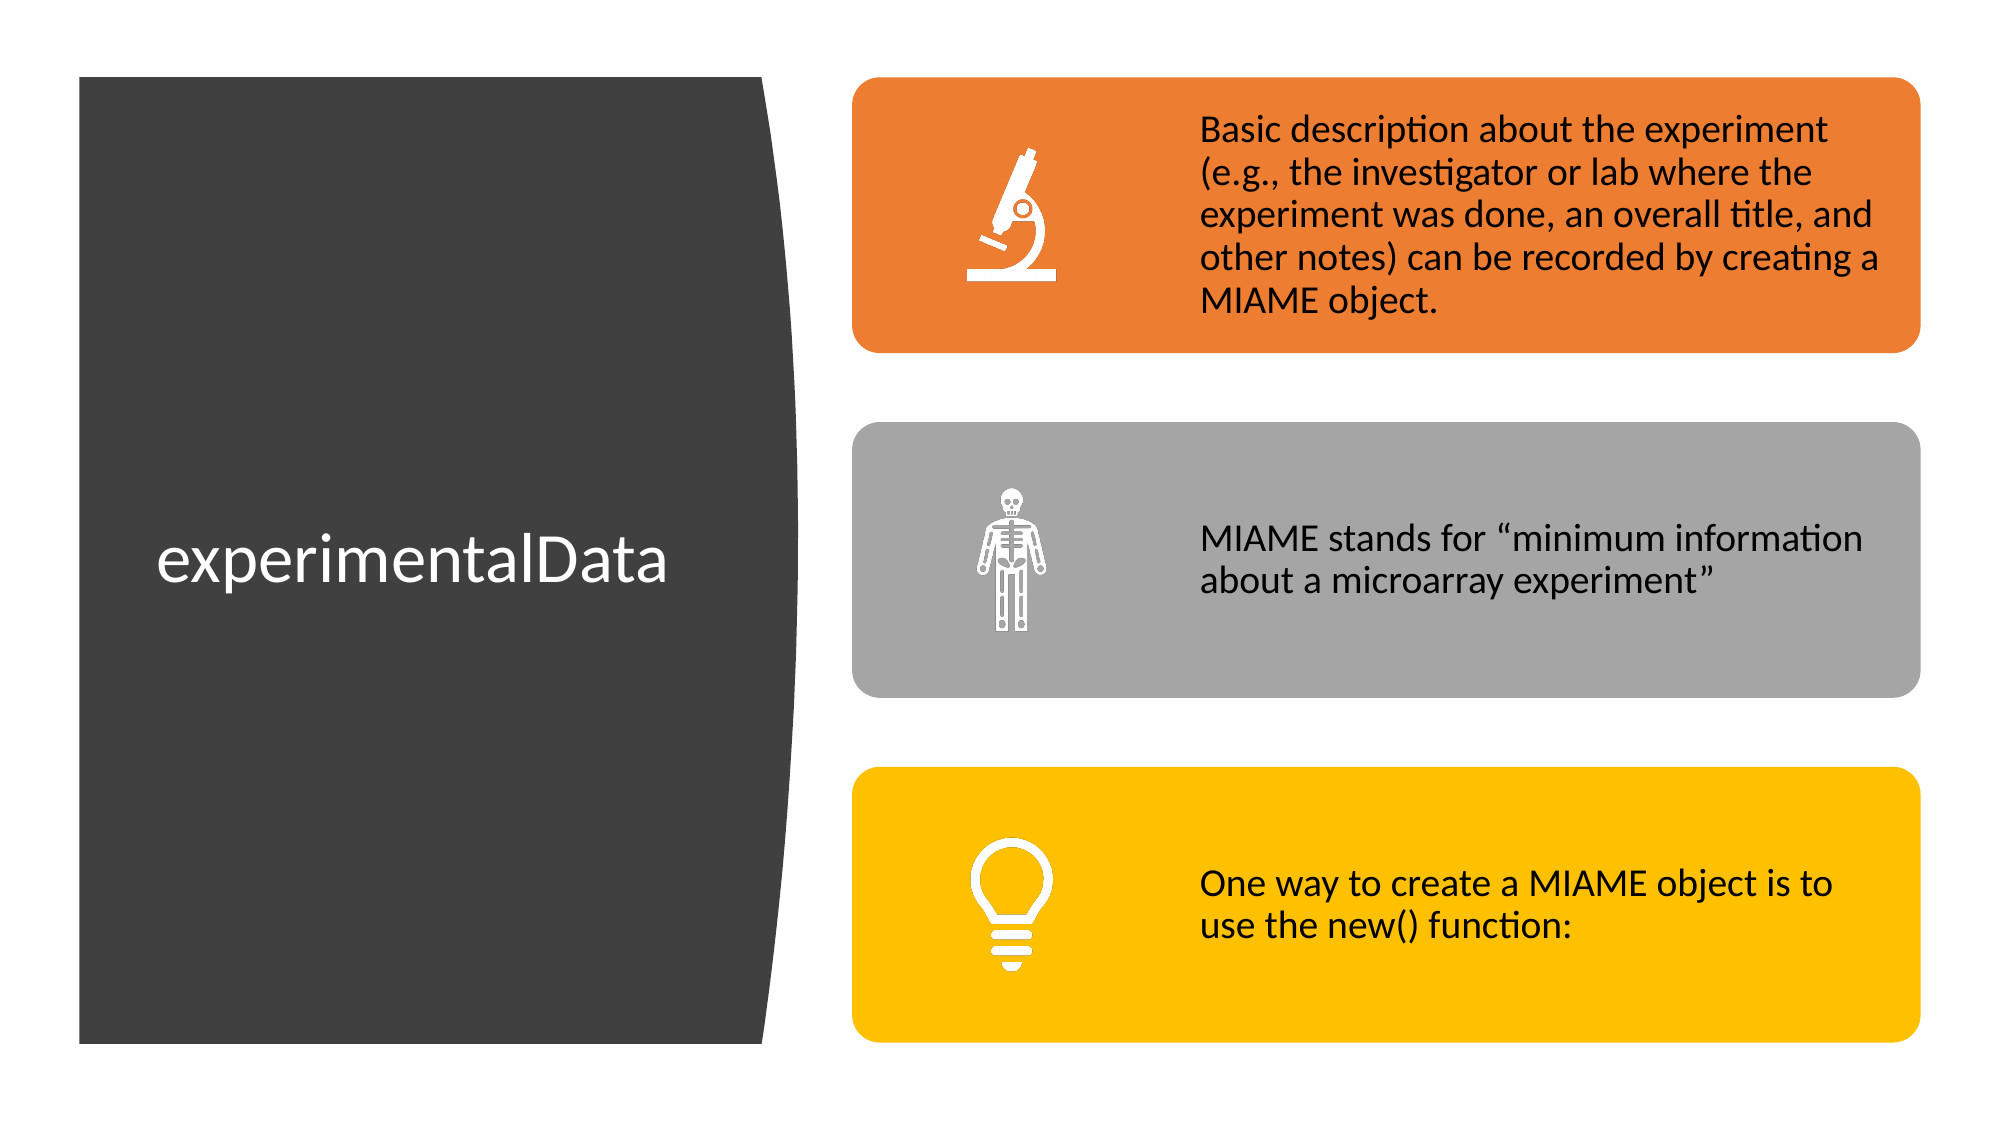

Basic description about the experiment (e.g., the investigator or lab where the experiment was done, an overall title, and other notes) can be recorded by creating a MIAME object.
MIAME stands for “minimum information about a microarray experiment”
One way to create a MIAME object is to use the new() function:

# experimentalData